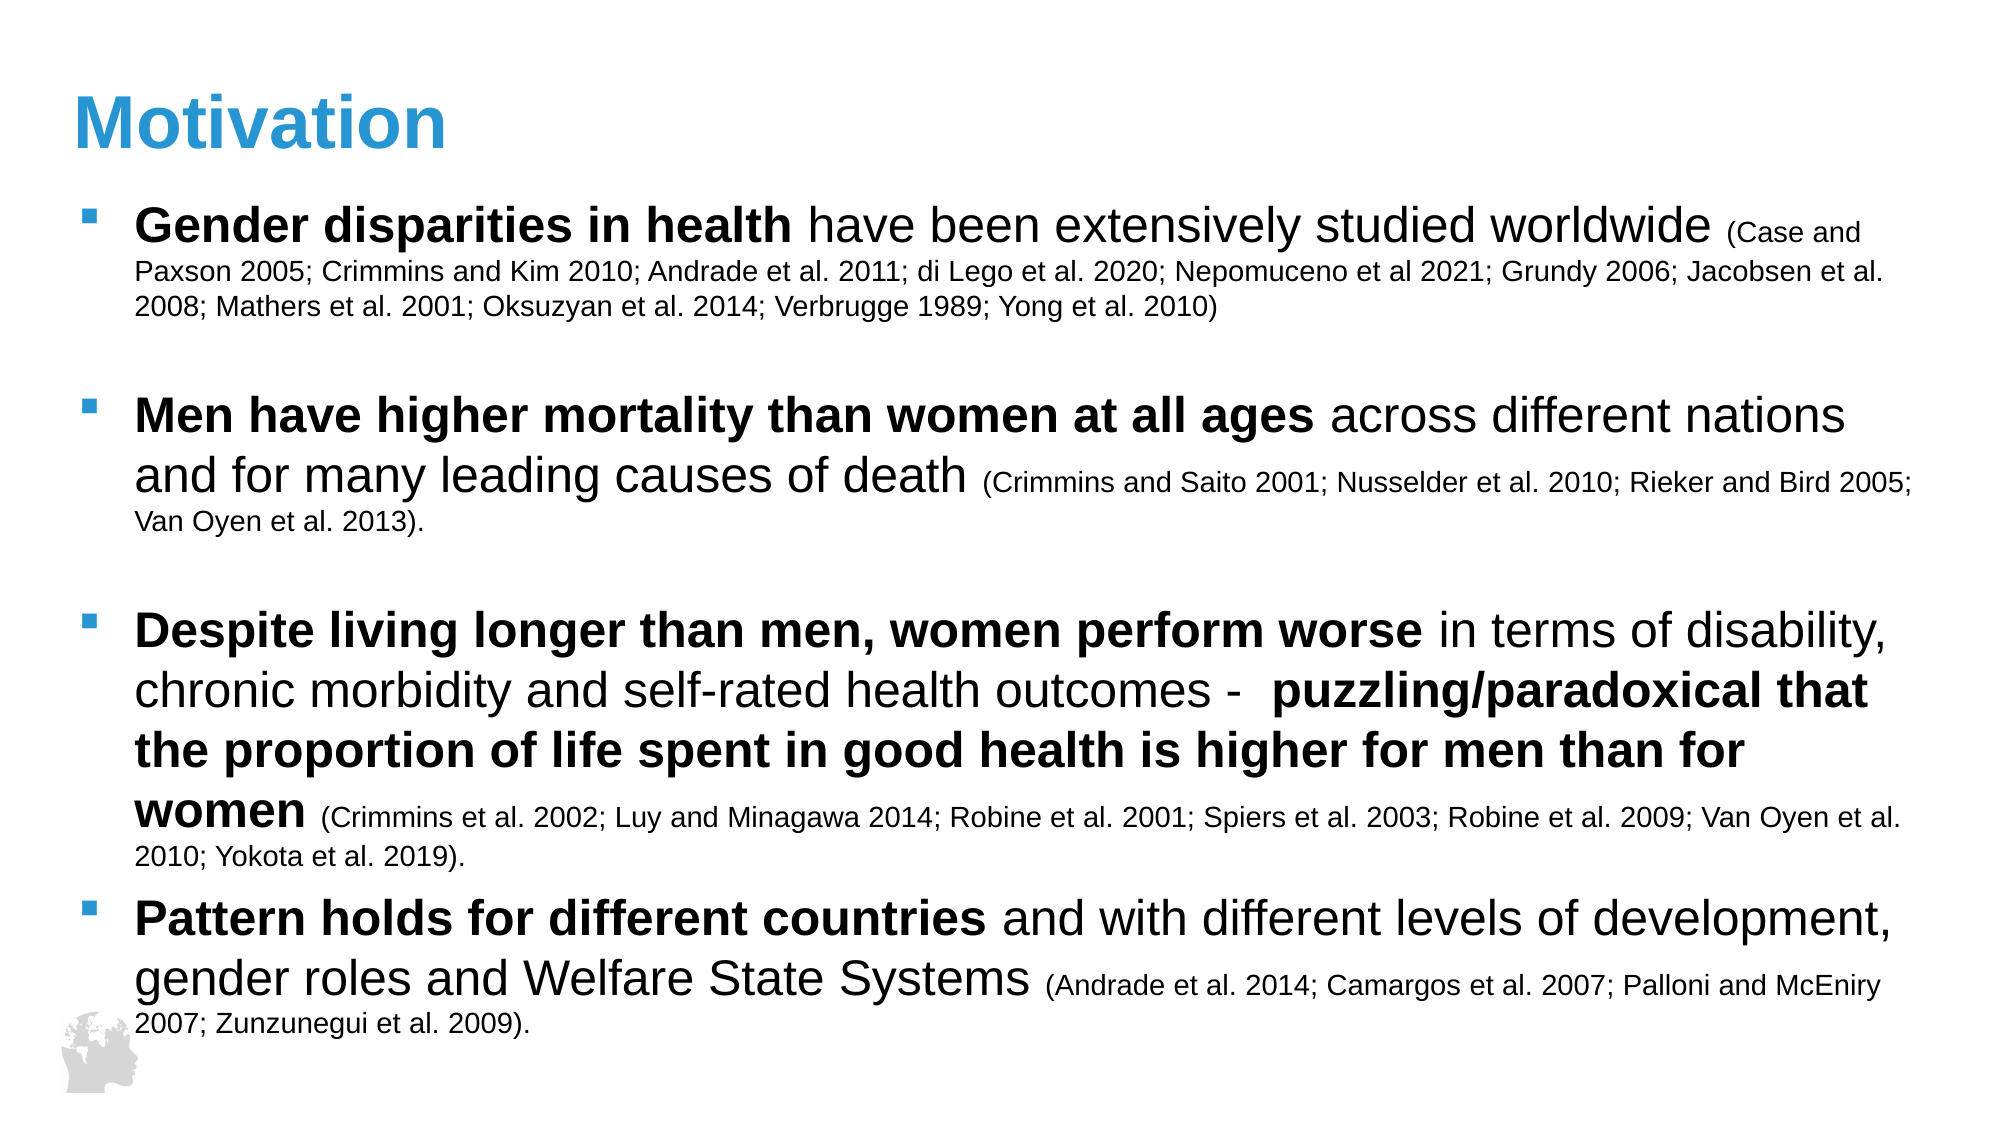

# Motivation
Gender disparities in health have been extensively studied worldwide (Case and Paxson 2005; Crimmins and Kim 2010; Andrade et al. 2011; di Lego et al. 2020; Nepomuceno et al 2021; Grundy 2006; Jacobsen et al. 2008; Mathers et al. 2001; Oksuzyan et al. 2014; Verbrugge 1989; Yong et al. 2010)

Men have higher mortality than women at all ages across different nations and for many leading causes of death (Crimmins and Saito 2001; Nusselder et al. 2010; Rieker and Bird 2005; Van Oyen et al. 2013).

Despite living longer than men, women perform worse in terms of disability, chronic morbidity and self-rated health outcomes -  puzzling/paradoxical that the proportion of life spent in good health is higher for men than for women (Crimmins et al. 2002; Luy and Minagawa 2014; Robine et al. 2001; Spiers et al. 2003; Robine et al. 2009; Van Oyen et al. 2010; Yokota et al. 2019).
Pattern holds for different countries and with different levels of development, gender roles and Welfare State Systems (Andrade et al. 2014; Camargos et al. 2007; Palloni and McEniry 2007; Zunzunegui et al. 2009).